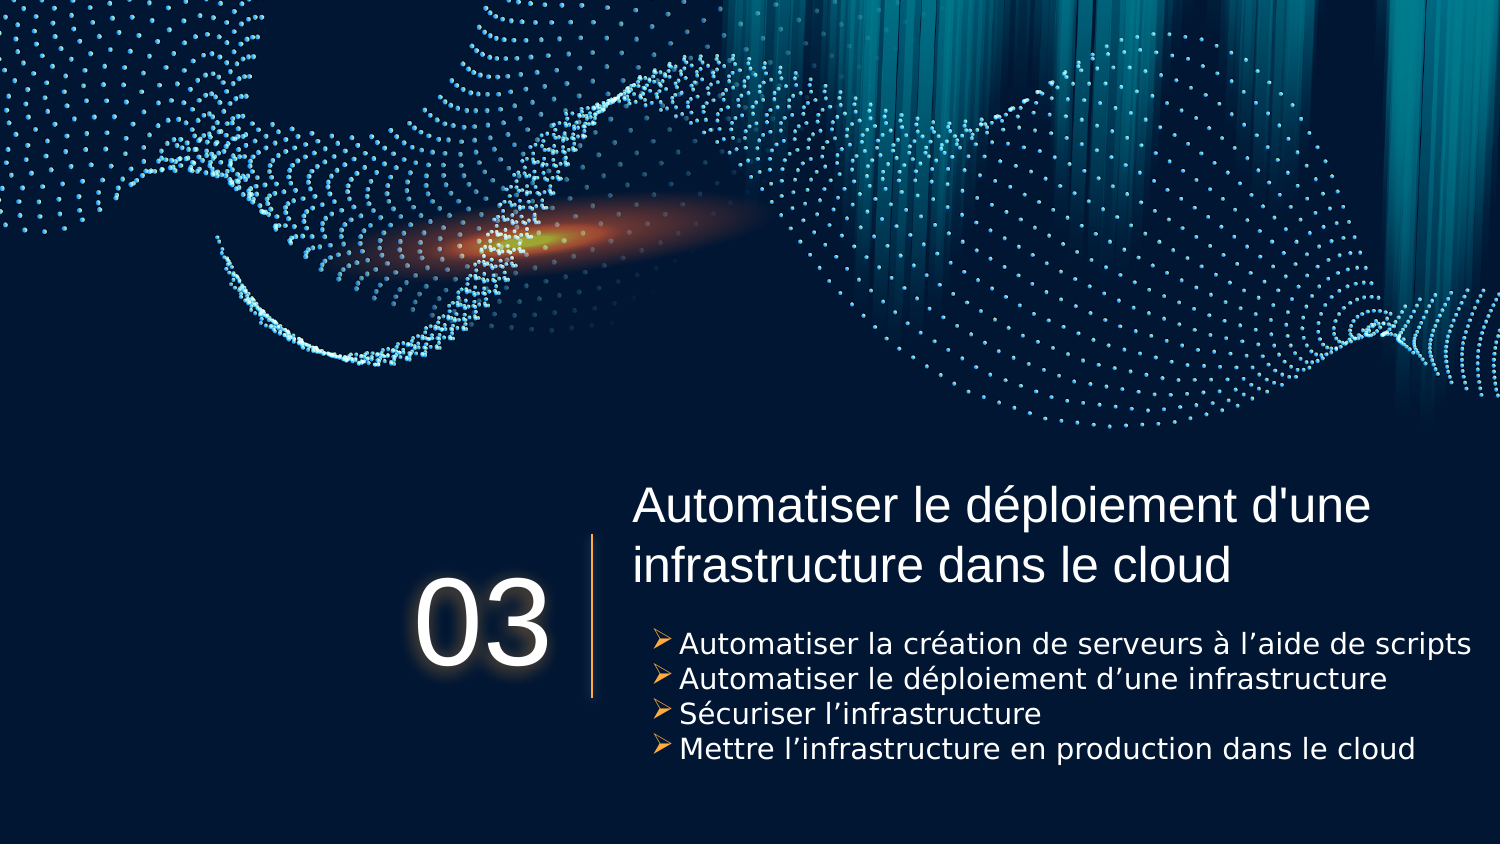

# Automatiser le déploiement d'une infrastructure dans le cloud
03
Automatiser la création de serveurs à l’aide de scripts
Automatiser le déploiement d’une infrastructure
Sécuriser l’infrastructure
Mettre l’infrastructure en production dans le cloud